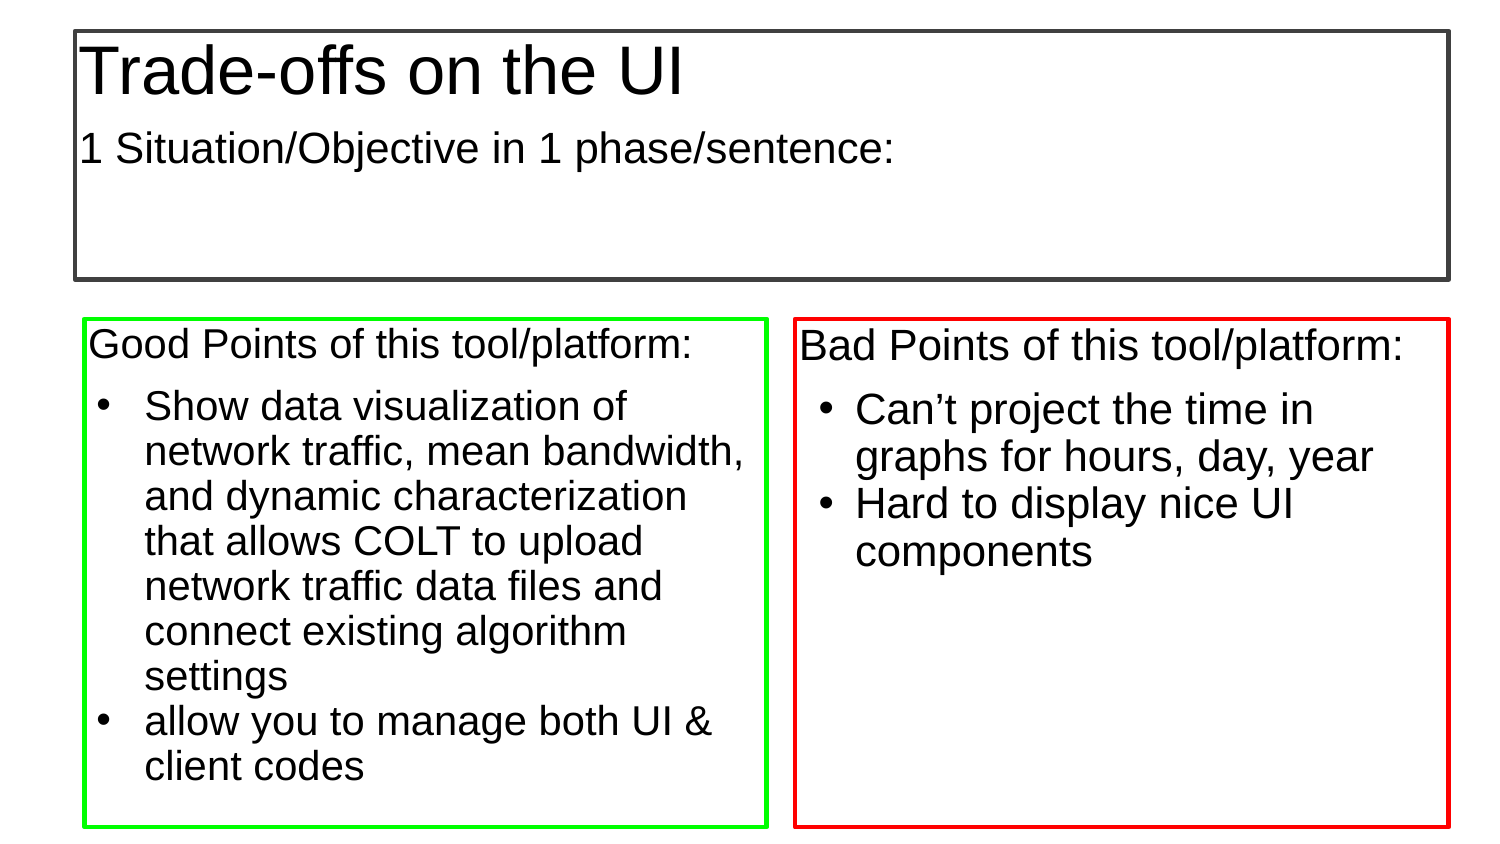

Trade-offs on the UI
1 Situation/Objective in 1 phase/sentence:
Good Points of this tool/platform:
Show data visualization of network traffic, mean bandwidth, and dynamic characterization that allows COLT to upload network traffic data files and connect existing algorithm settings
allow you to manage both UI & client codes
Bad Points of this tool/platform:
Can’t project the time in graphs for hours, day, year
Hard to display nice UI components